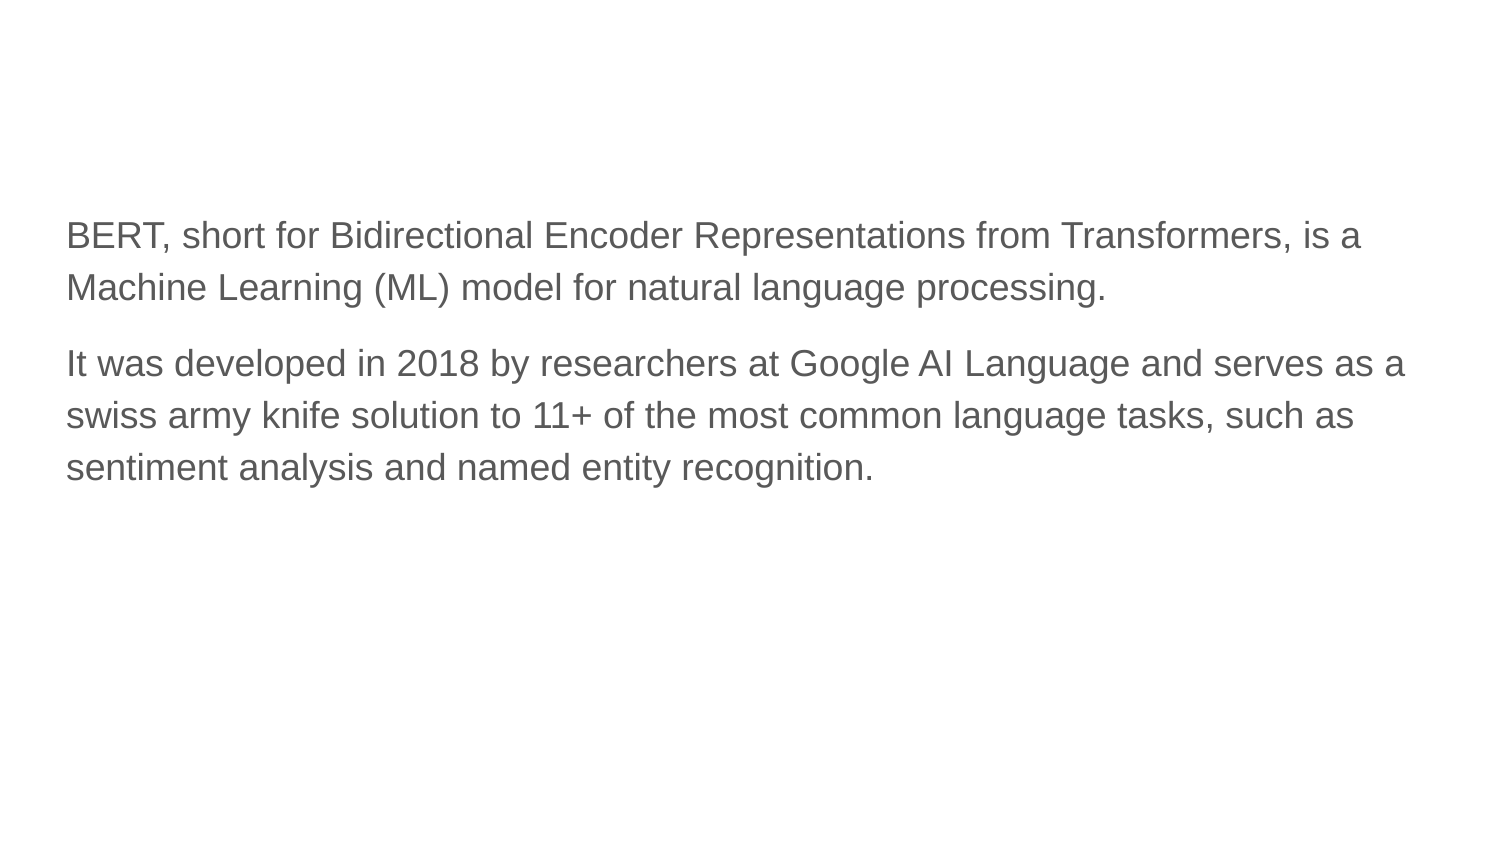

#
BERT, short for Bidirectional Encoder Representations from Transformers, is a Machine Learning (ML) model for natural language processing.
It was developed in 2018 by researchers at Google AI Language and serves as a swiss army knife solution to 11+ of the most common language tasks, such as sentiment analysis and named entity recognition.